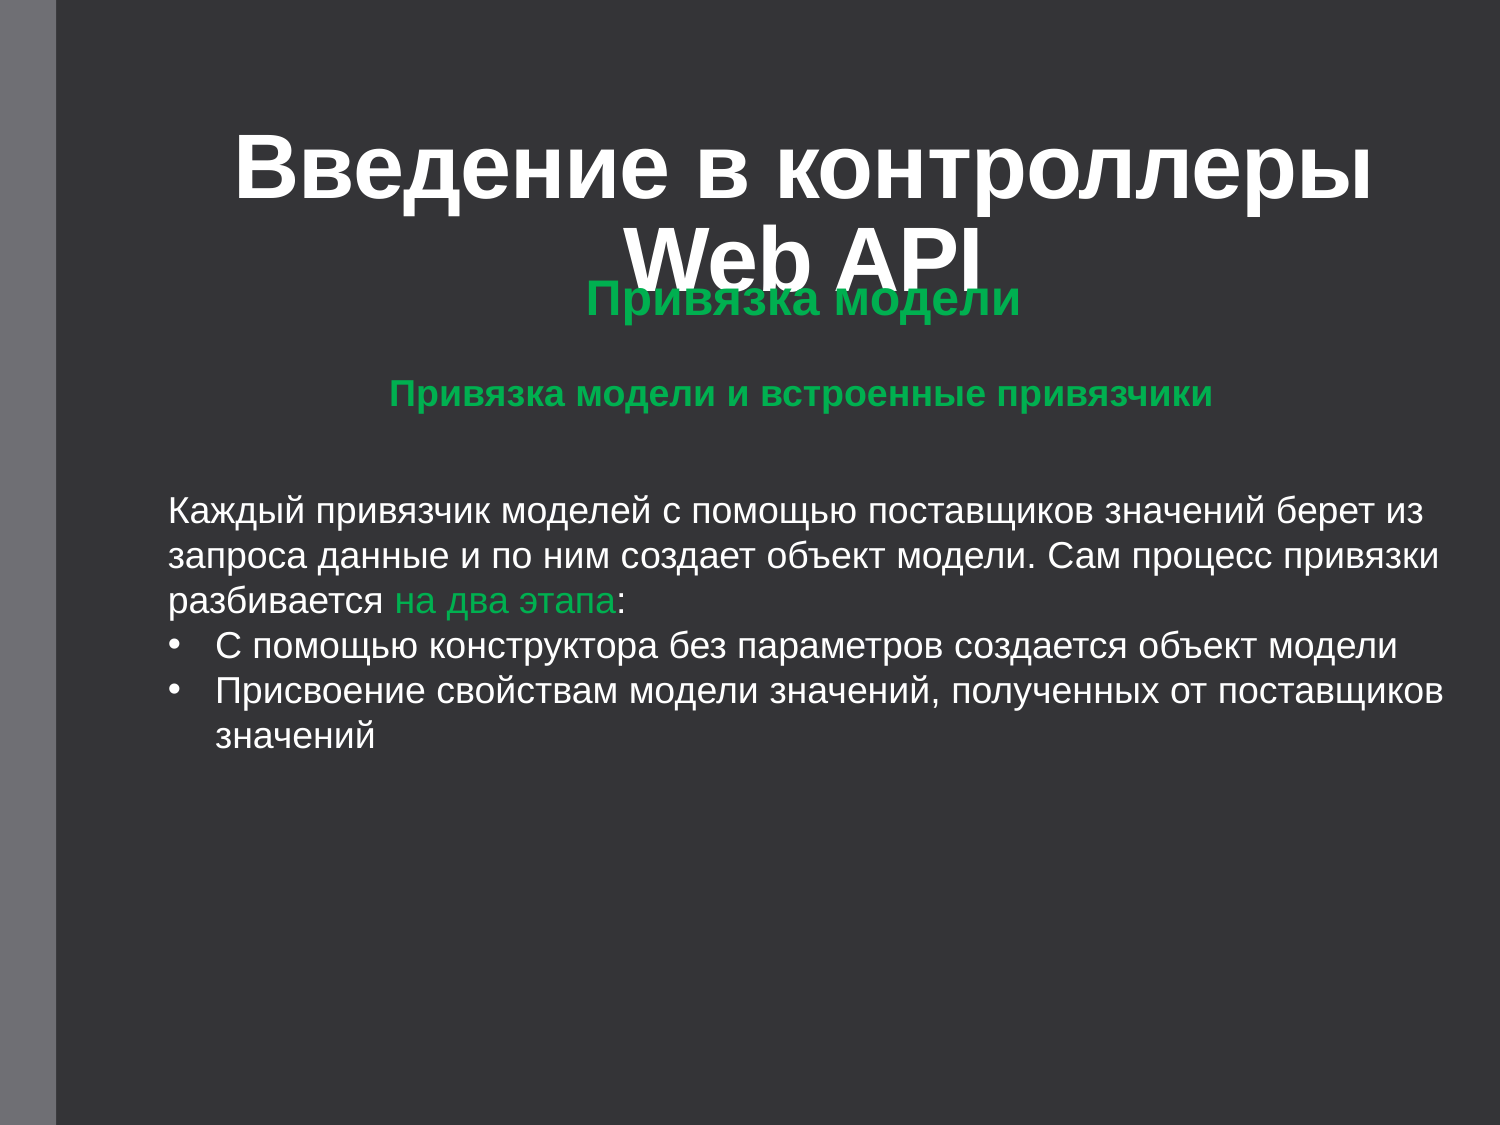

# Введение в контроллеры Web API
Привязка модели
Привязка модели и встроенные привязчики
Каждый привязчик моделей с помощью поставщиков значений берет из запроса данные и по ним создает объект модели. Сам процесс привязки разбивается на два этапа:
С помощью конструктора без параметров создается объект модели
Присвоение свойствам модели значений, полученных от поставщиков значений